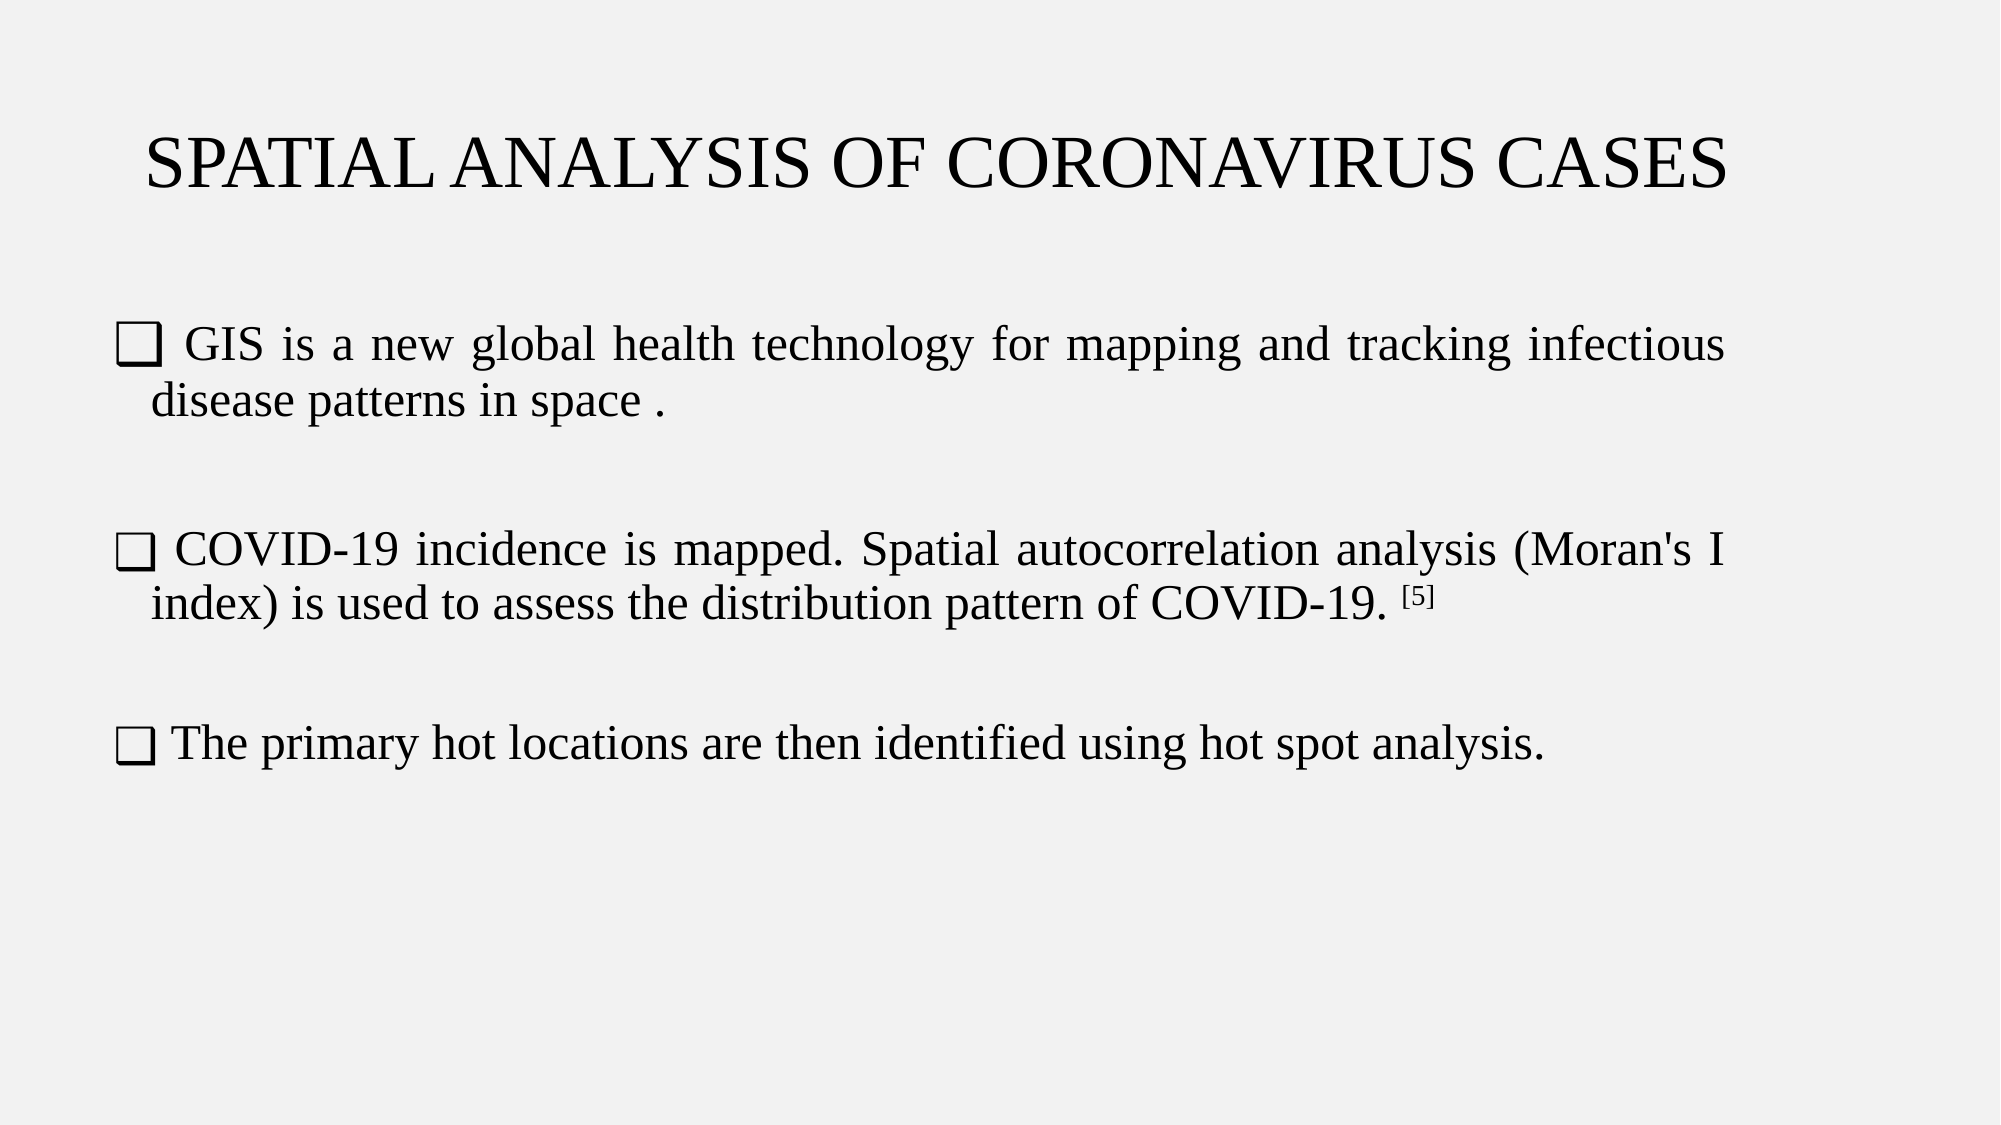

# SPATIAL ANALYSIS OF CORONAVIRUS CASES
 GIS is a new global health technology for mapping and tracking infectious disease patterns in space .

 COVID-19 incidence is mapped. Spatial autocorrelation analysis (Moran's I index) is used to assess the distribution pattern of COVID-19. [5]

 The primary hot locations are then identified using hot spot analysis.